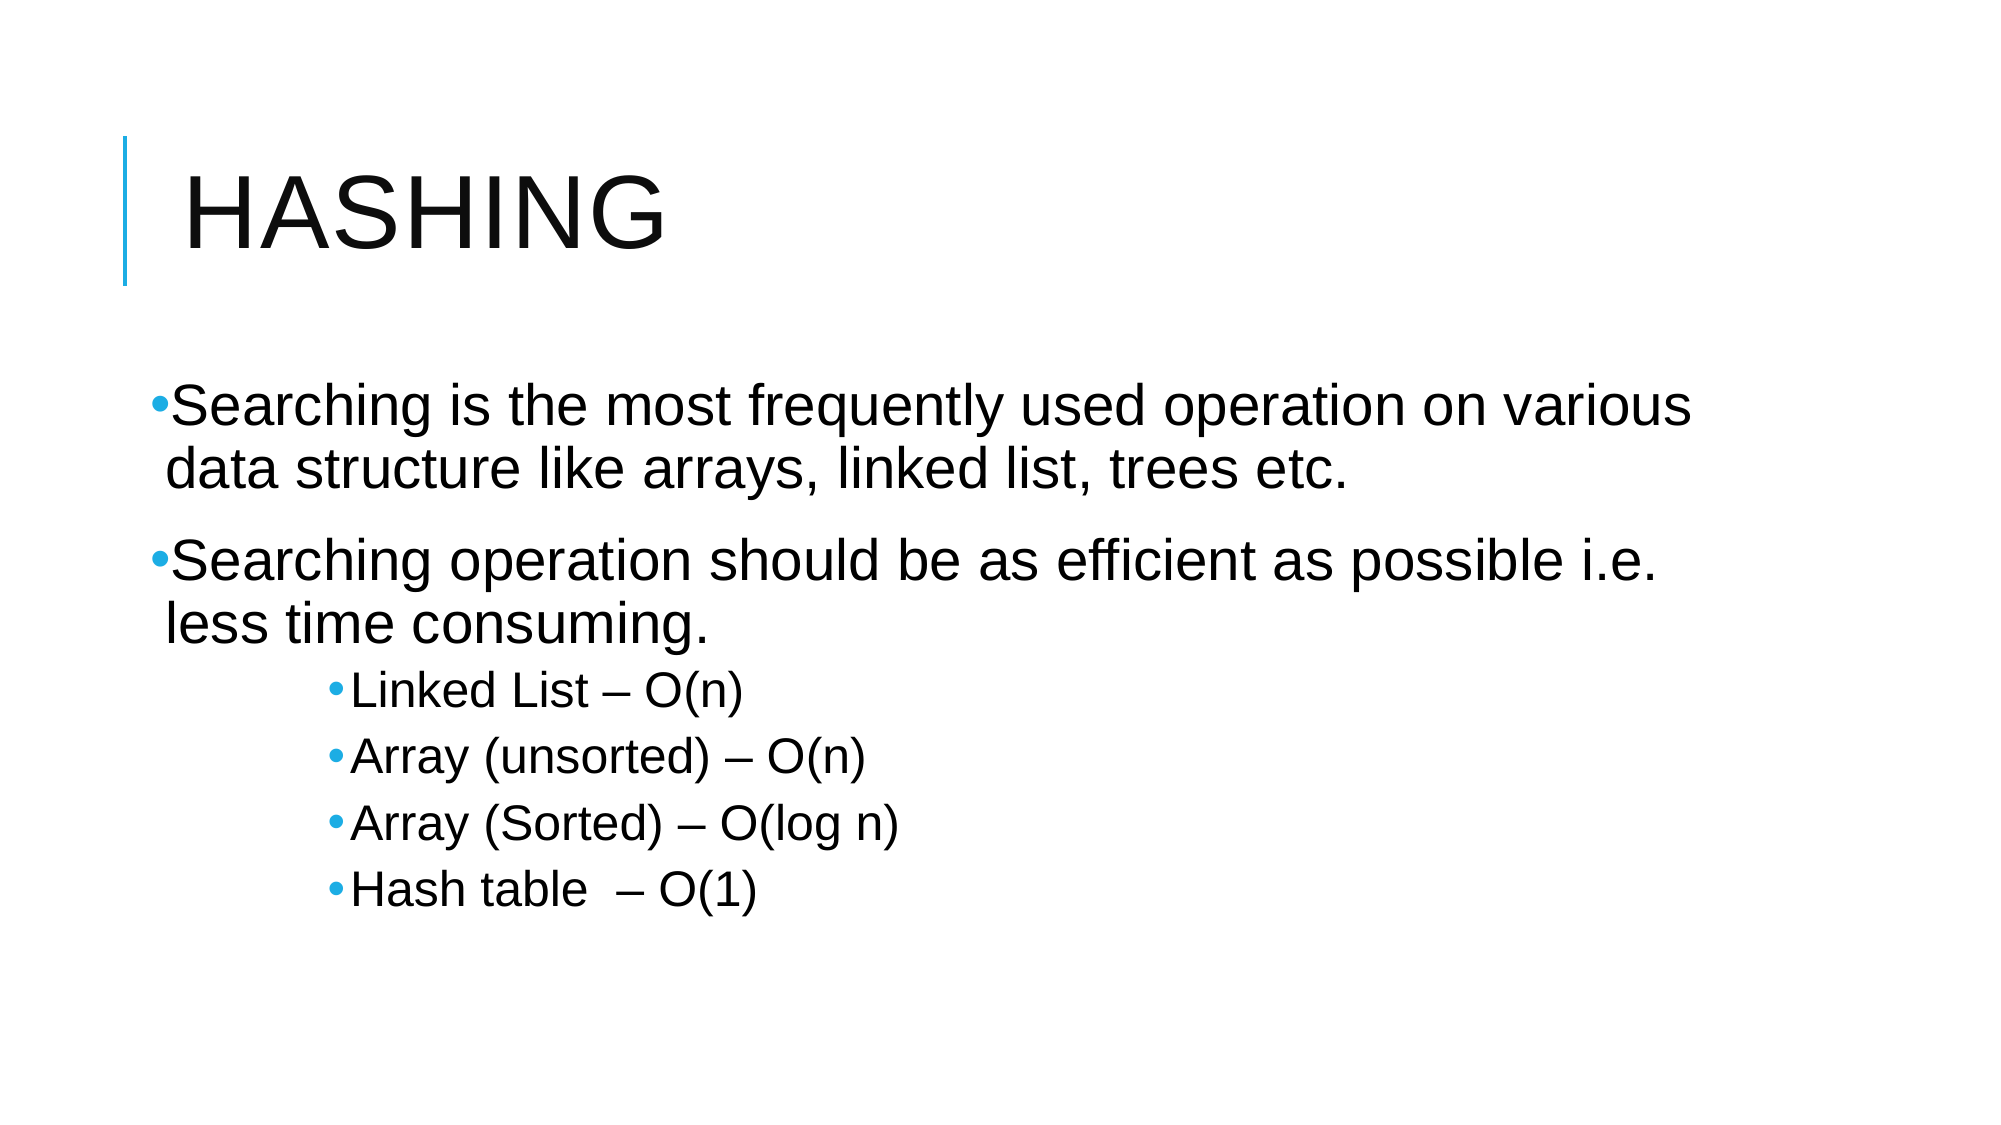

# Hashing
Searching is the most frequently used operation on various data structure like arrays, linked list, trees etc.
Searching operation should be as efficient as possible i.e. less time consuming.
Linked List – O(n)
Array (unsorted) – O(n)
Array (Sorted) – O(log n)
Hash table  – O(1)